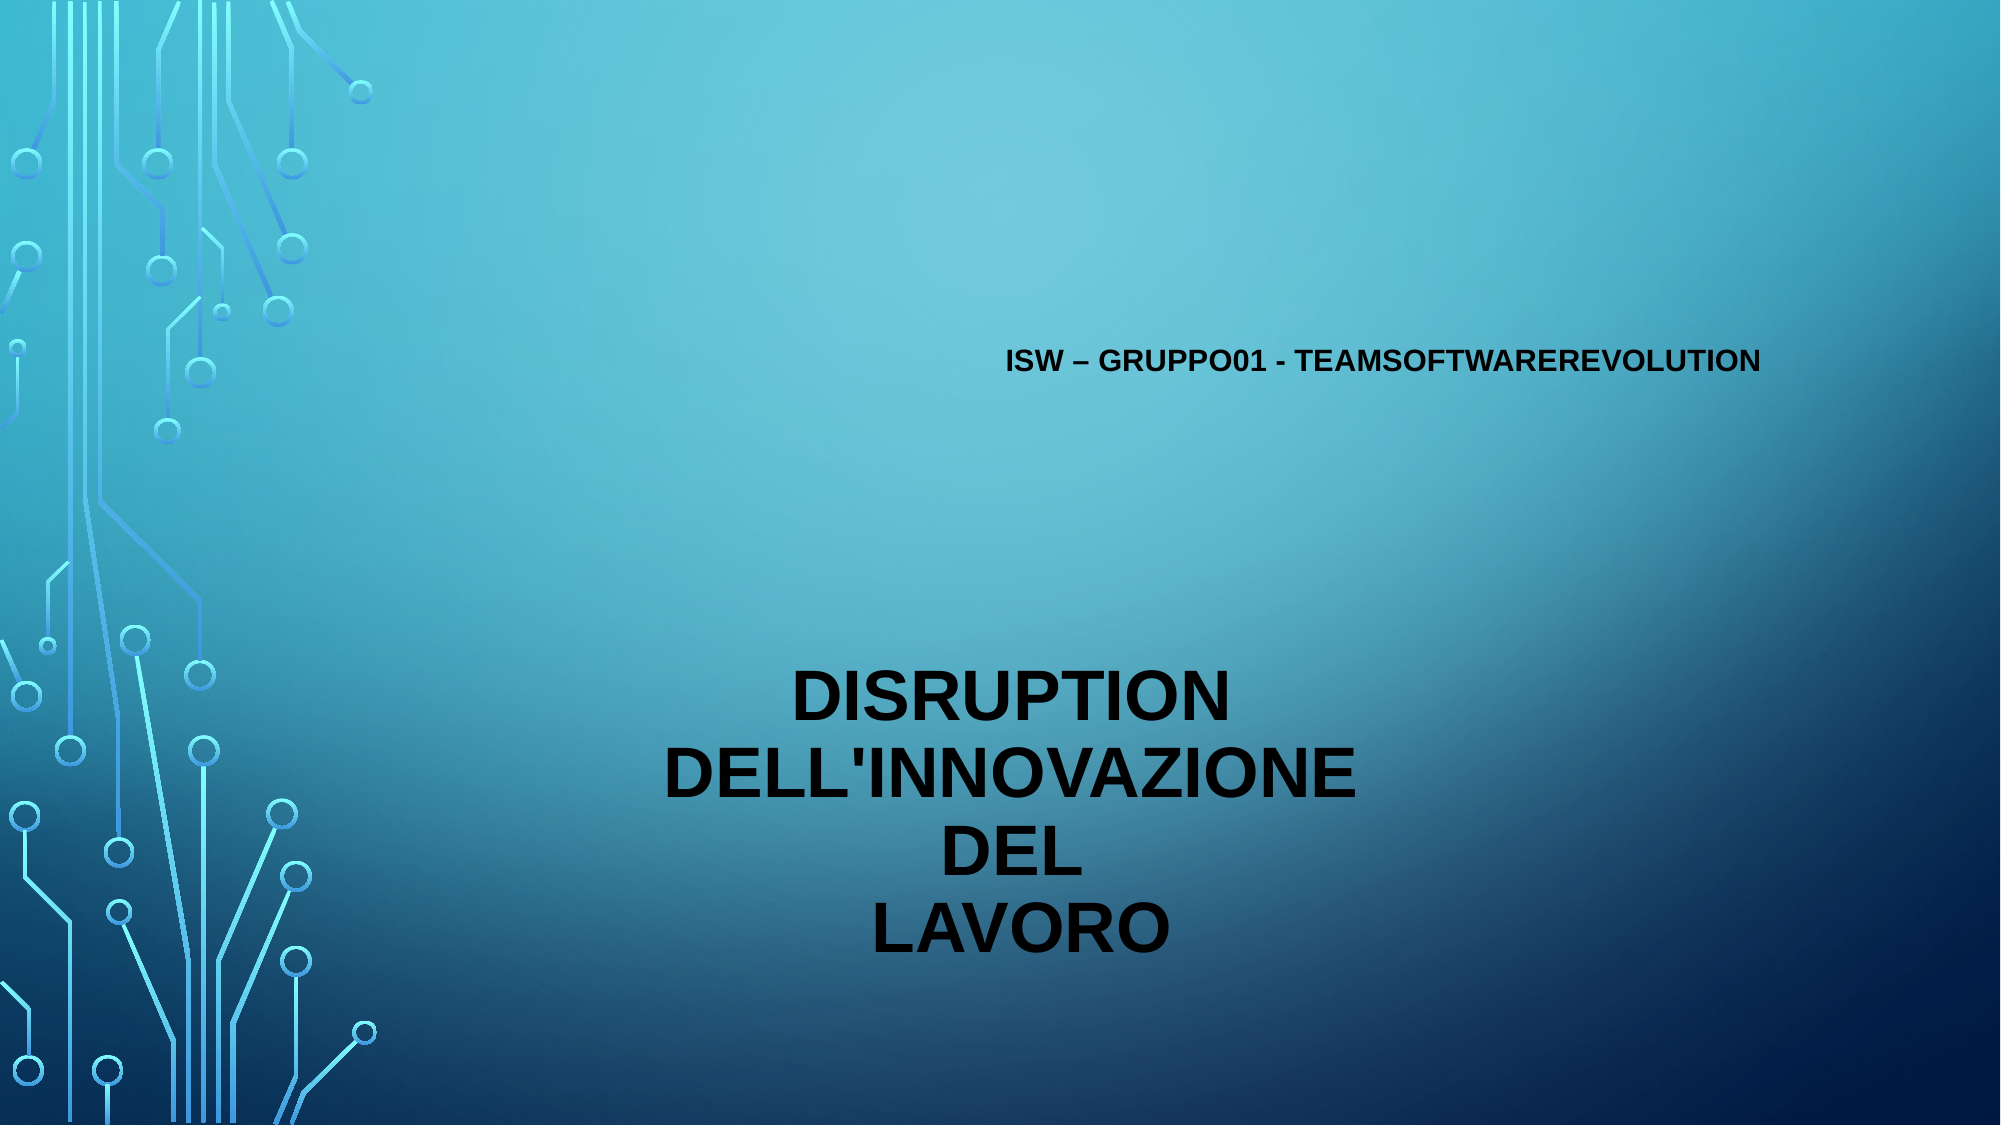

ISW – GRUPPO01 - TEAMSOFTWAREREVOLUTION
# DISRUPTION DELL'INNOVAZIONE DEL LAVORO